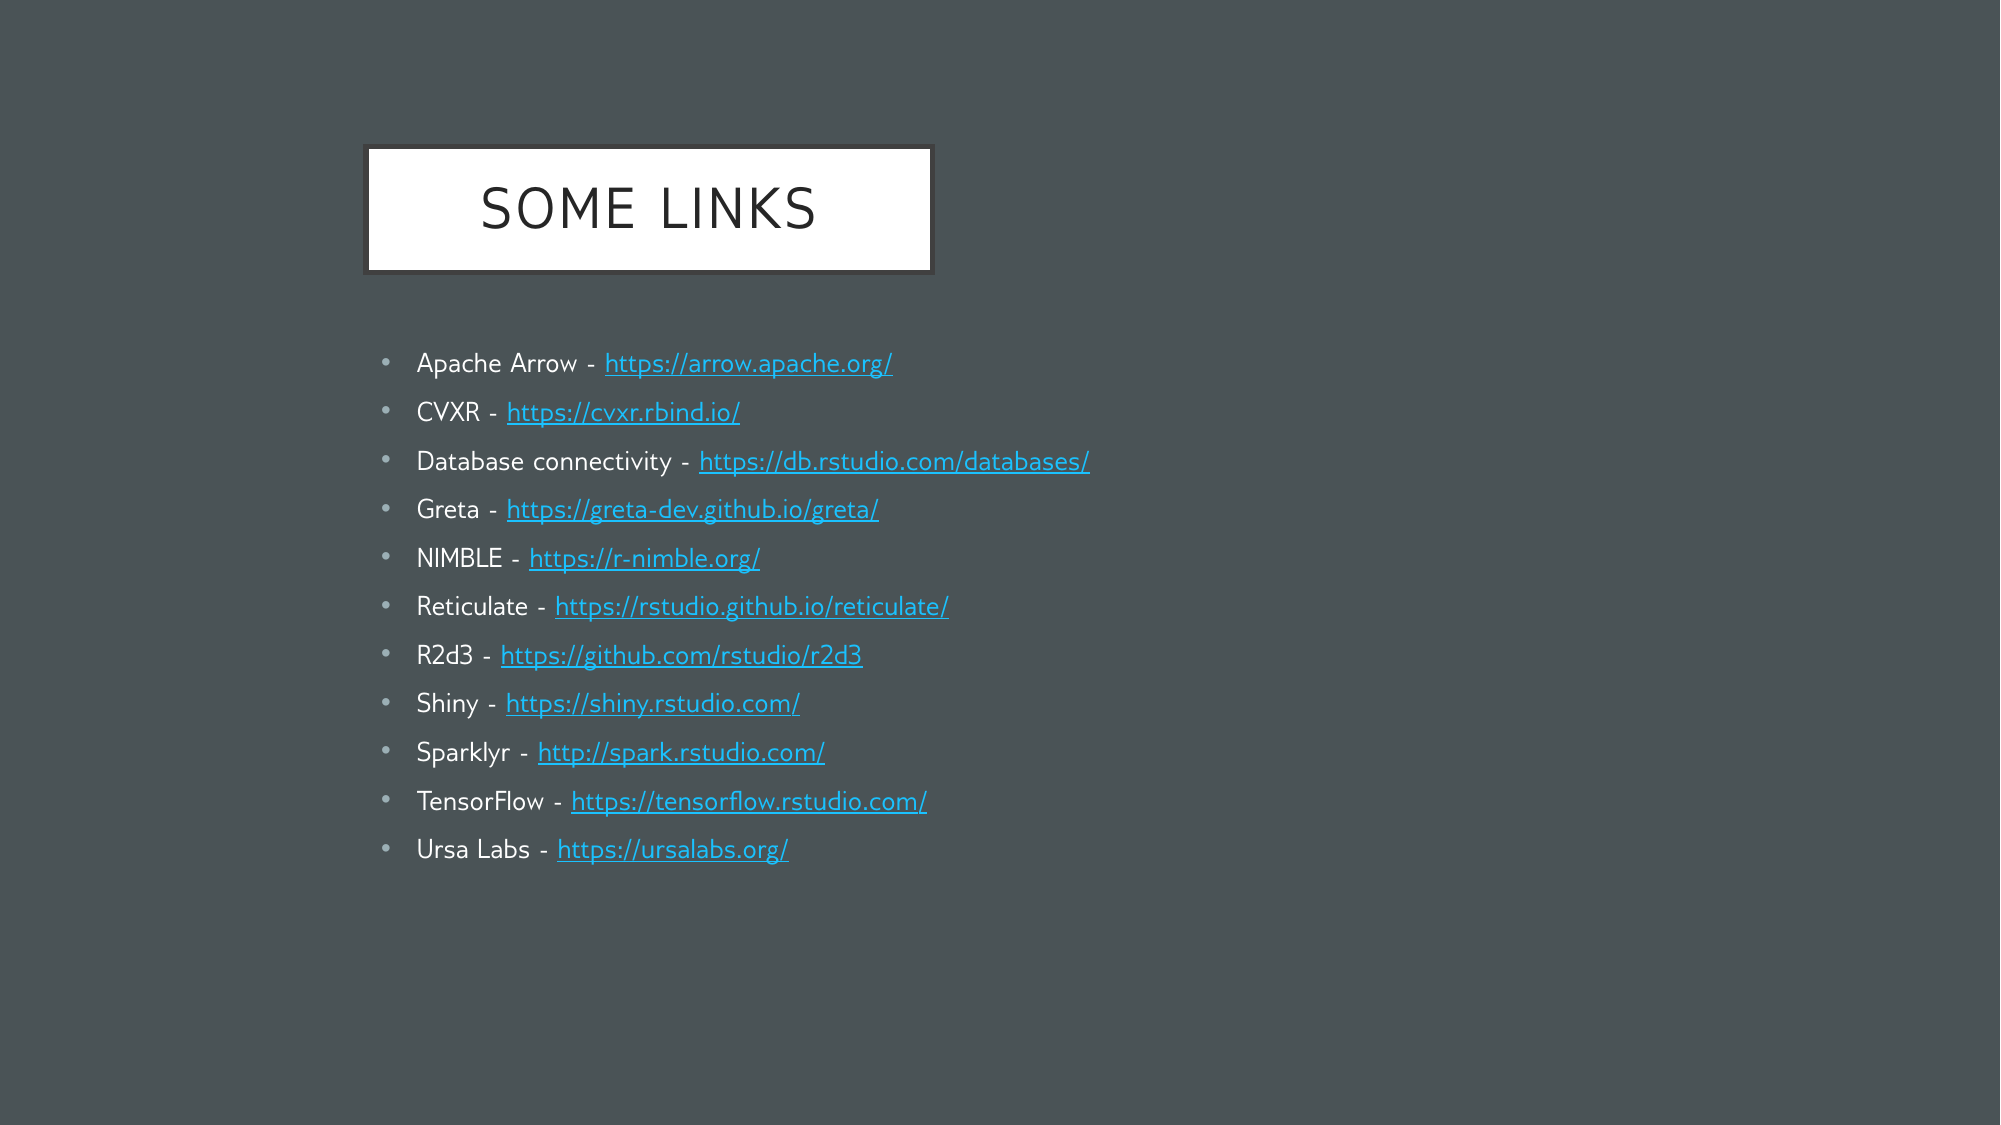

# Some Links
Apache Arrow - https://arrow.apache.org/
CVXR - https://cvxr.rbind.io/
Database connectivity - https://db.rstudio.com/databases/
Greta - https://greta-dev.github.io/greta/
NIMBLE - https://r-nimble.org/
Reticulate - https://rstudio.github.io/reticulate/
R2d3 - https://github.com/rstudio/r2d3
Shiny - https://shiny.rstudio.com/
Sparklyr - http://spark.rstudio.com/
TensorFlow - https://tensorflow.rstudio.com/
Ursa Labs - https://ursalabs.org/